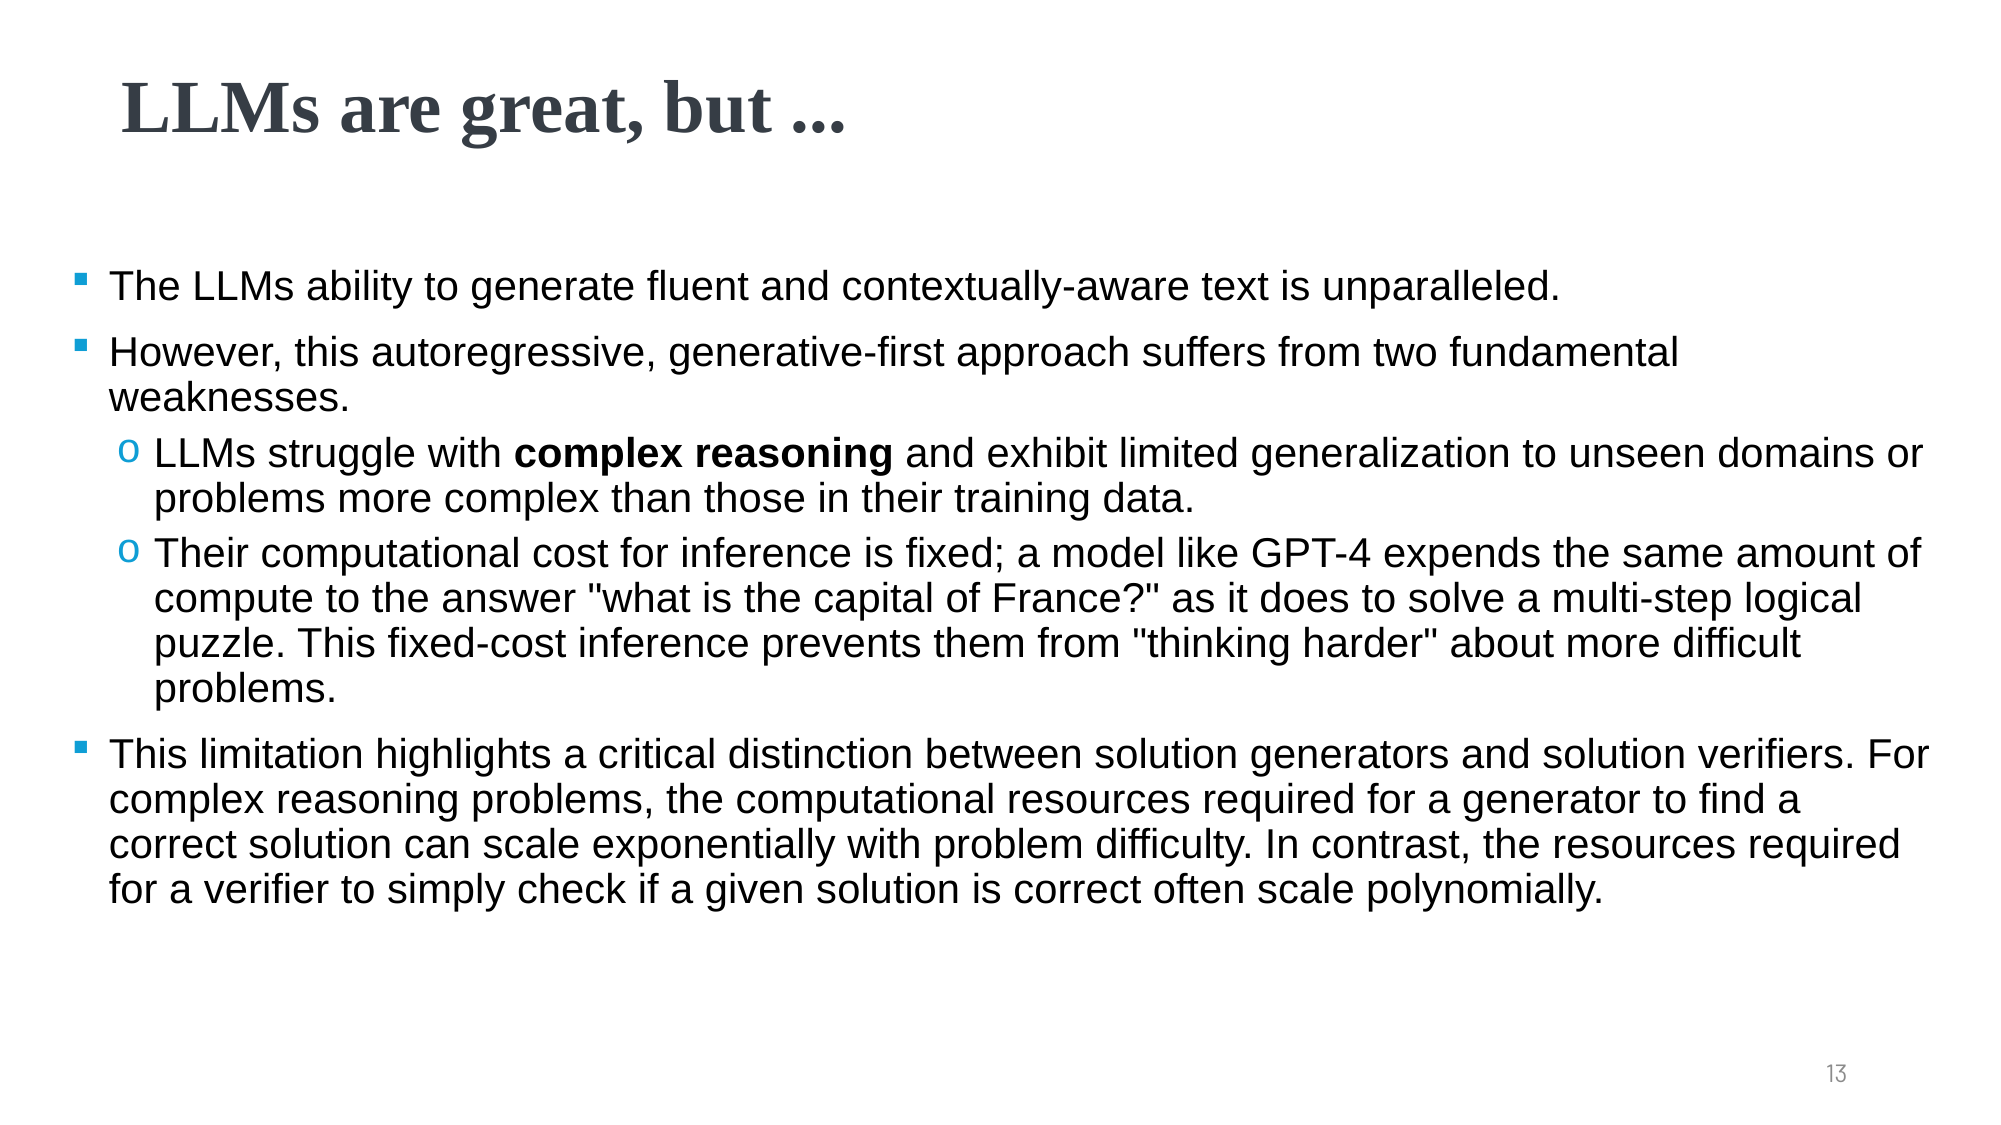

LLMs are great, but ...
The LLMs ability to generate fluent and contextually-aware text is unparalleled.
However, this autoregressive, generative-first approach suffers from two fundamental weaknesses.
LLMs struggle with complex reasoning and exhibit limited generalization to unseen domains or problems more complex than those in their training data.
Their computational cost for inference is fixed; a model like GPT-4 expends the same amount of compute to the answer "what is the capital of France?" as it does to solve a multi-step logical puzzle. This fixed-cost inference prevents them from "thinking harder" about more difficult problems.
This limitation highlights a critical distinction between solution generators and solution verifiers. For complex reasoning problems, the computational resources required for a generator to find a correct solution can scale exponentially with problem difficulty. In contrast, the resources required for a verifier to simply check if a given solution is correct often scale polynomially.

13